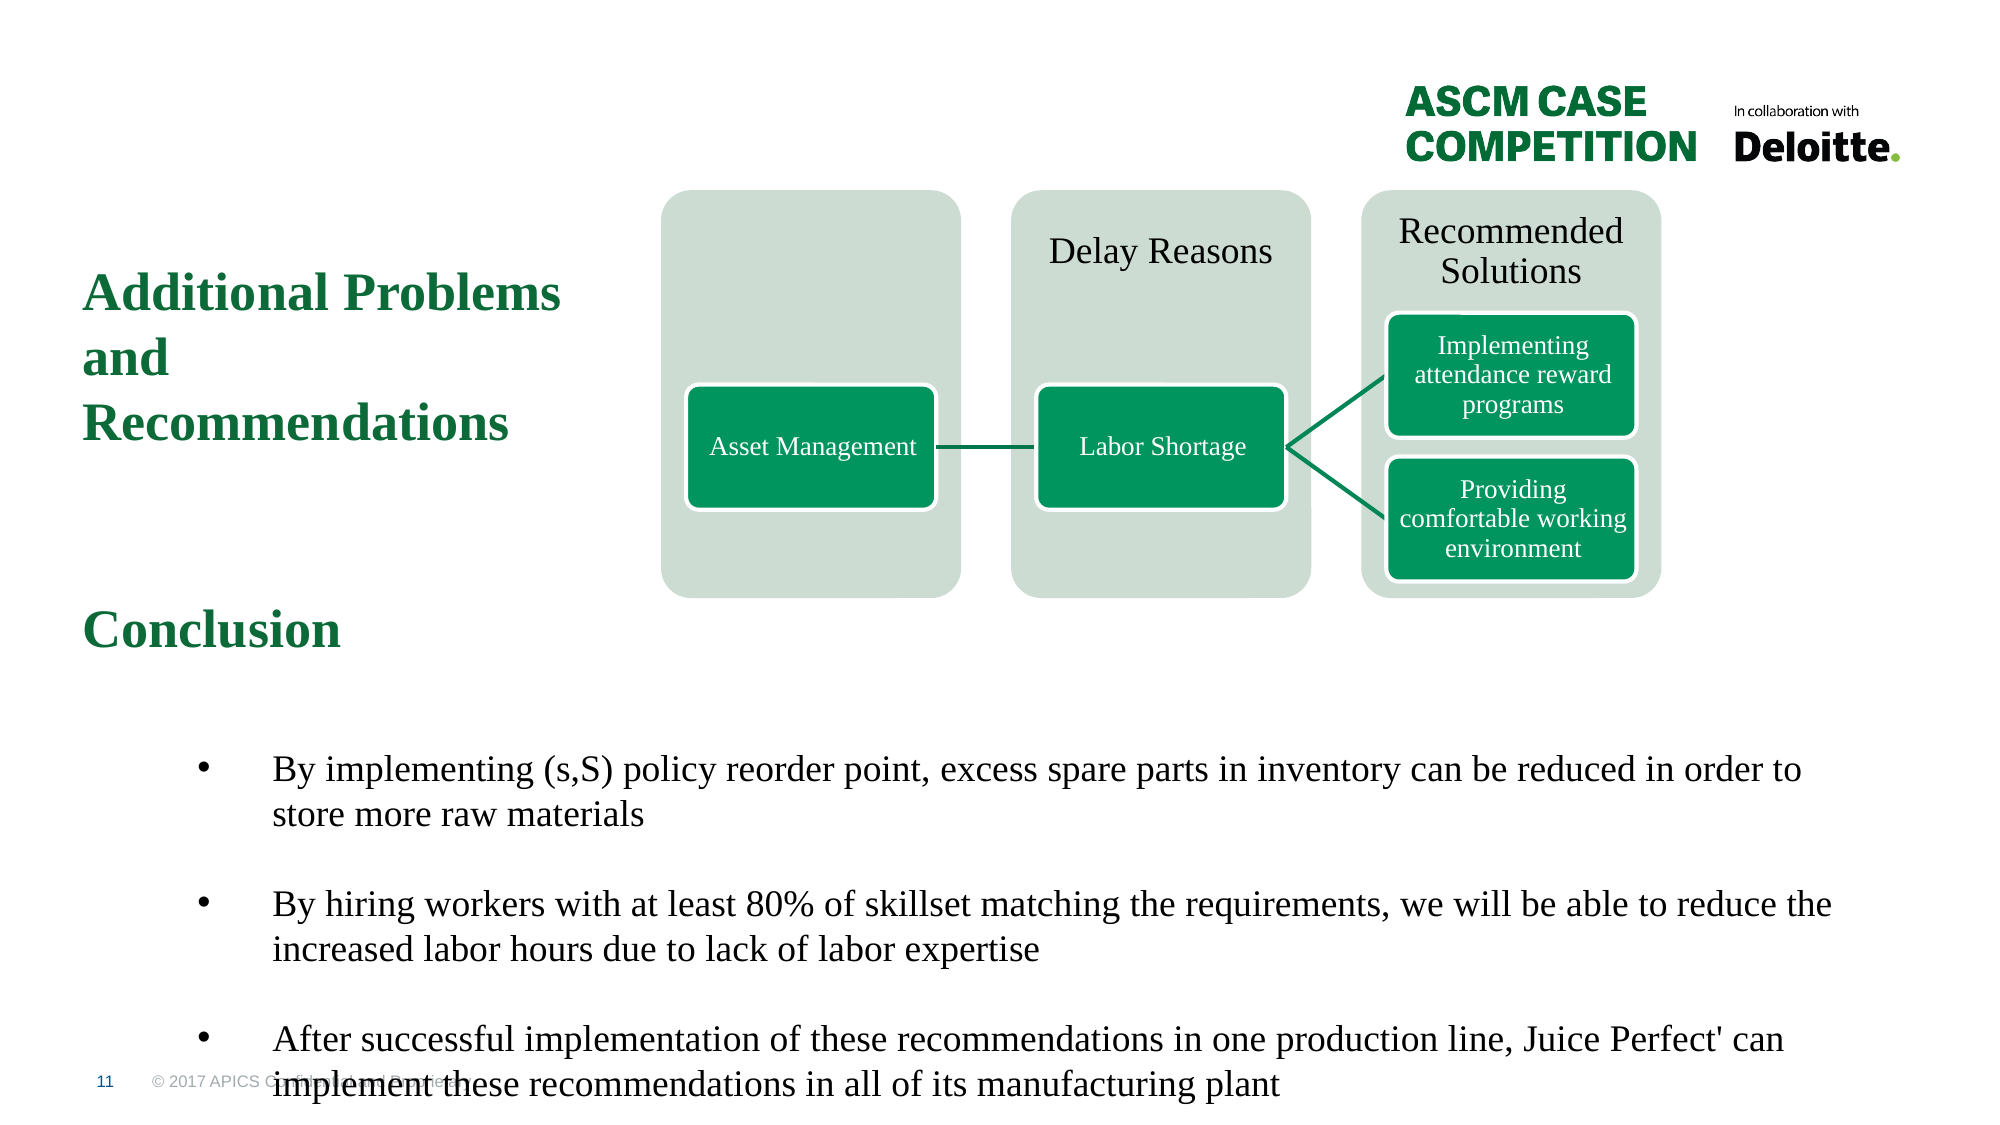

Recommended Solutions
Delay Reasons

Asset Management

Labor Shortage

Implementing attendance reward programs

Providing comfortable working environment
# Additional Problems and Recommendations
Conclusion
By implementing (s,S) policy reorder point, excess spare parts in inventory can be reduced in order to store more raw materials

By hiring workers with at least 80% of skillset matching the requirements, we will be able to reduce the increased labor hours due to lack of labor expertise

After successful implementation of these recommendations in one production line, Juice Perfect' can implement these recommendations in all of its manufacturing plant